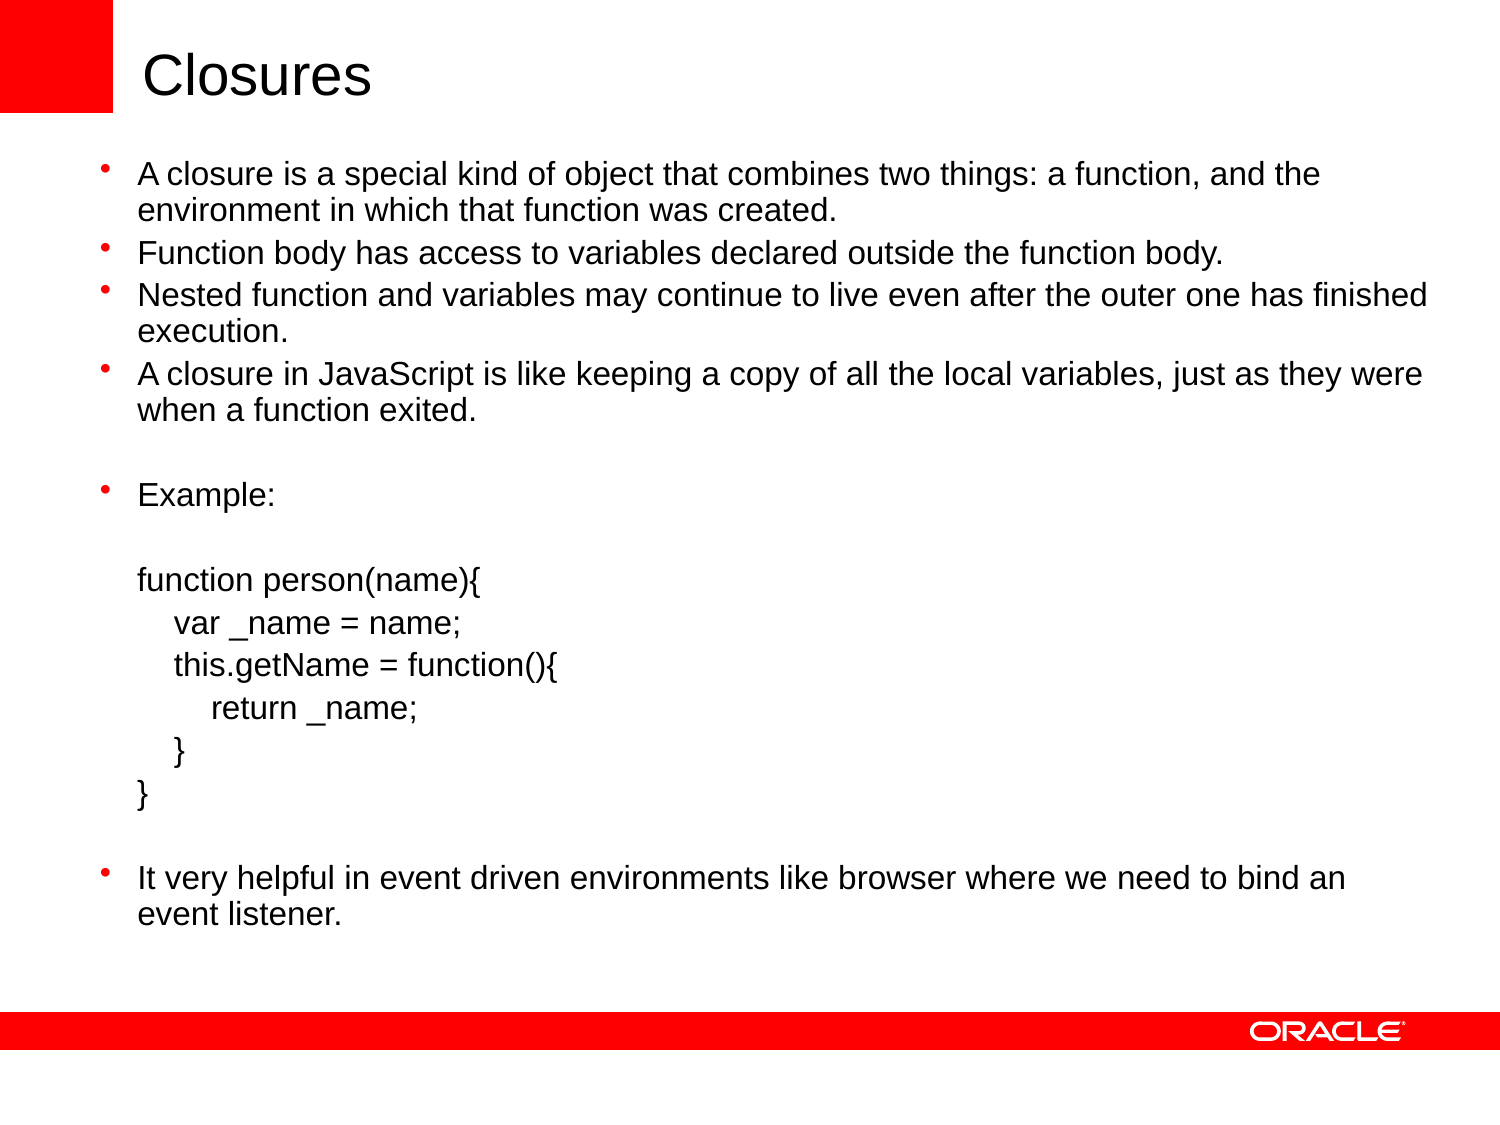

# Closures

A closure is a special kind of object that combines two things: a function, and the environment in which that function was created.
Function body has access to variables declared outside the function body.
Nested function and variables may continue to live even after the outer one has finished execution.
A closure in JavaScript is like keeping a copy of all the local variables, just as they were when a function exited.

Example:

    function person(name){
        var _name = name;
        this.getName = function(){
            return _name;
        }
    }

It very helpful in event driven environments like browser where we need to bind an event listener.